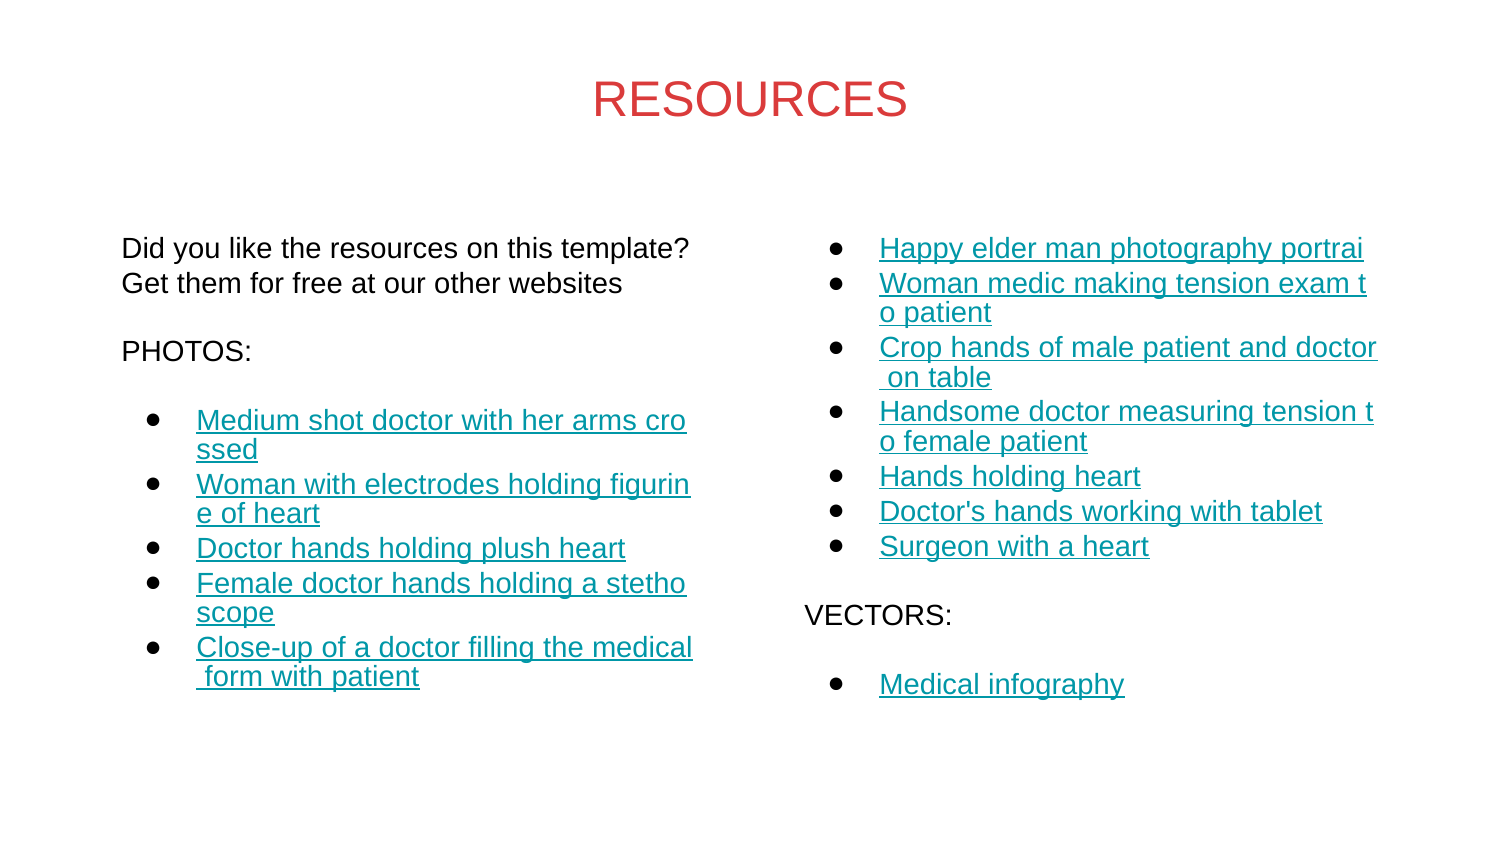

# RESOURCES
Did you like the resources on this template? Get them for free at our other websites
PHOTOS:
Medium shot doctor with her arms crossed
Woman with electrodes holding figurine of heart
Doctor hands holding plush heart
Female doctor hands holding a stethoscope
Close-up of a doctor filling the medical form with patient
Happy elder man photography portrai
Woman medic making tension exam to patient
Crop hands of male patient and doctor on table
Handsome doctor measuring tension to female patient
Hands holding heart
Doctor's hands working with tablet
Surgeon with a heart

VECTORS:
Medical infography